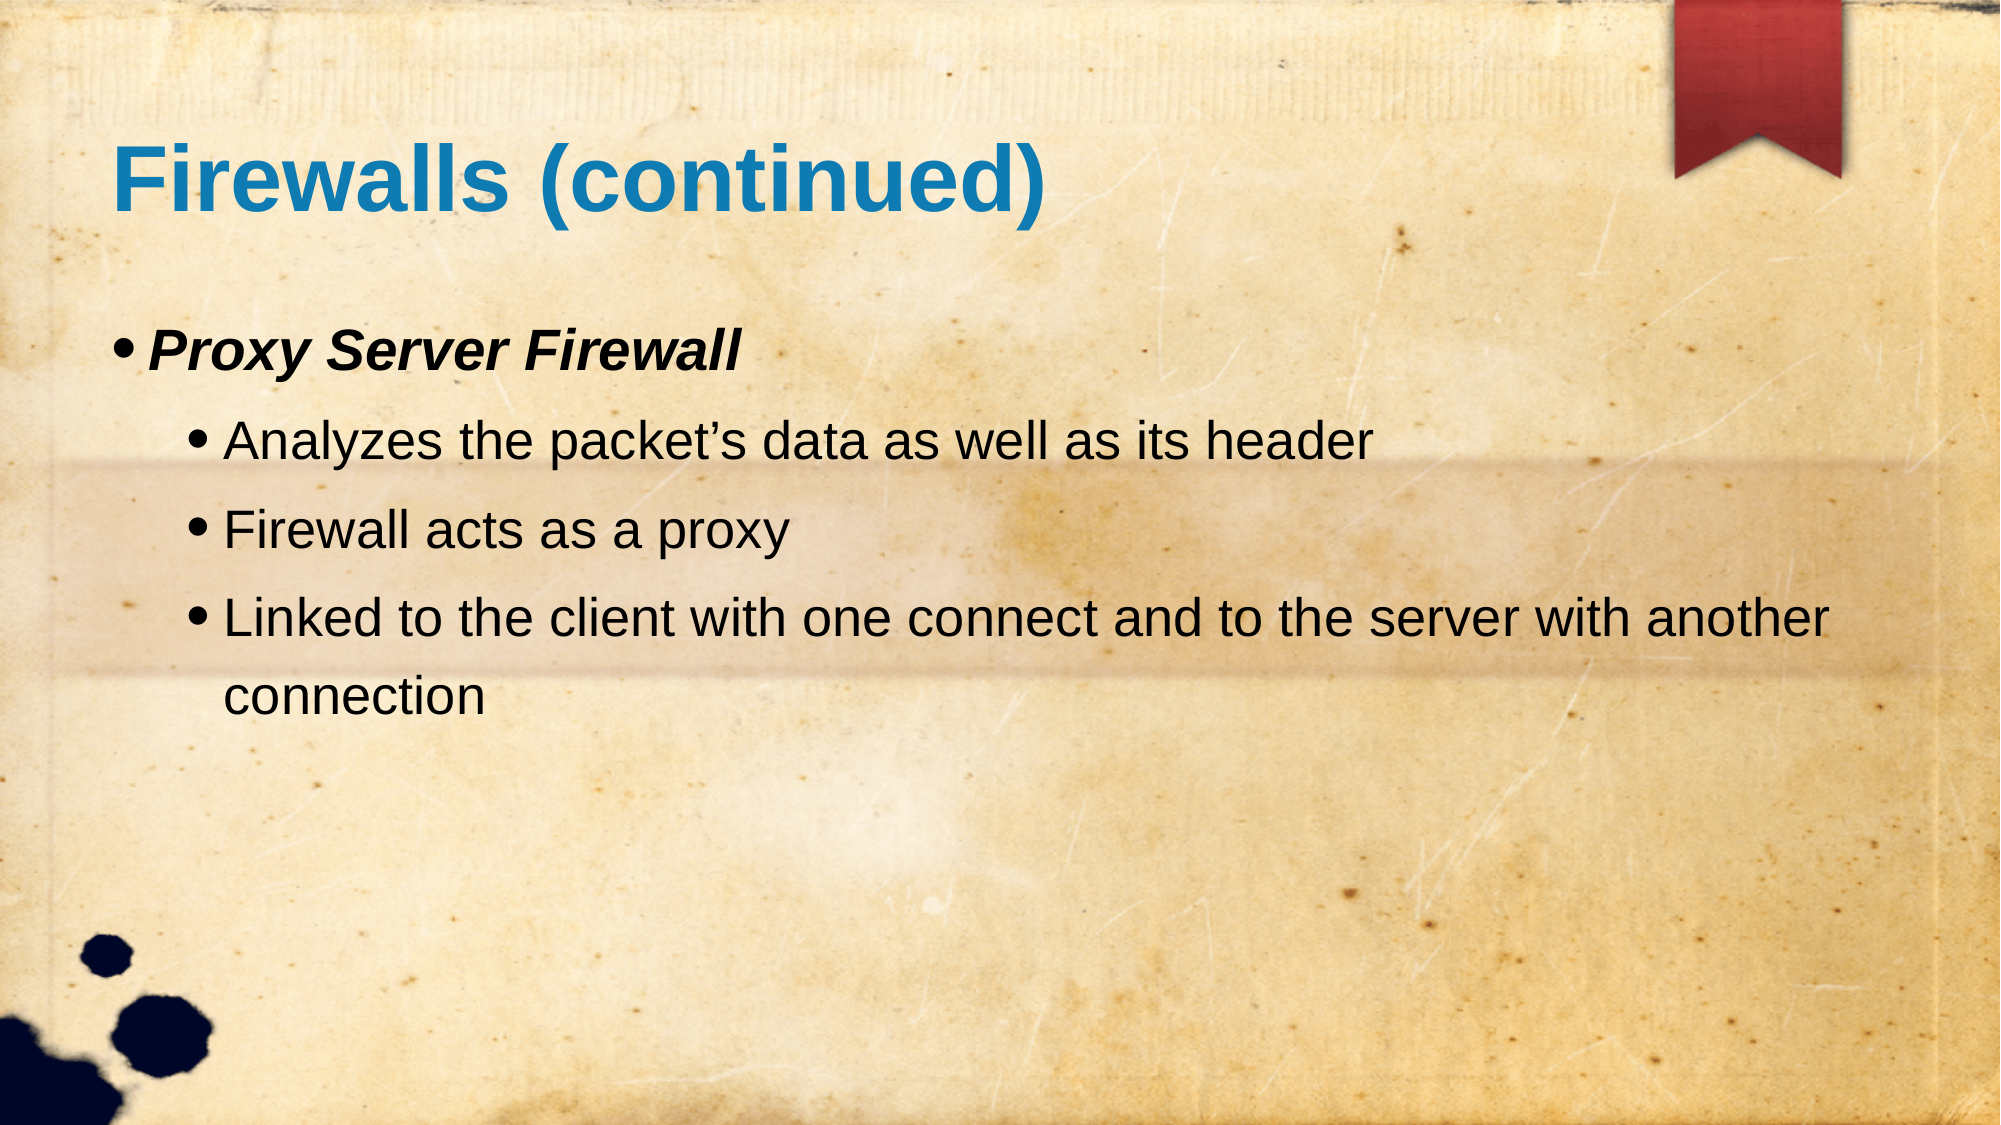

Firewalls (continued)
Proxy Server Firewall
Analyzes the packet’s data as well as its header
Firewall acts as a proxy
Linked to the client with one connect and to the server with another connection